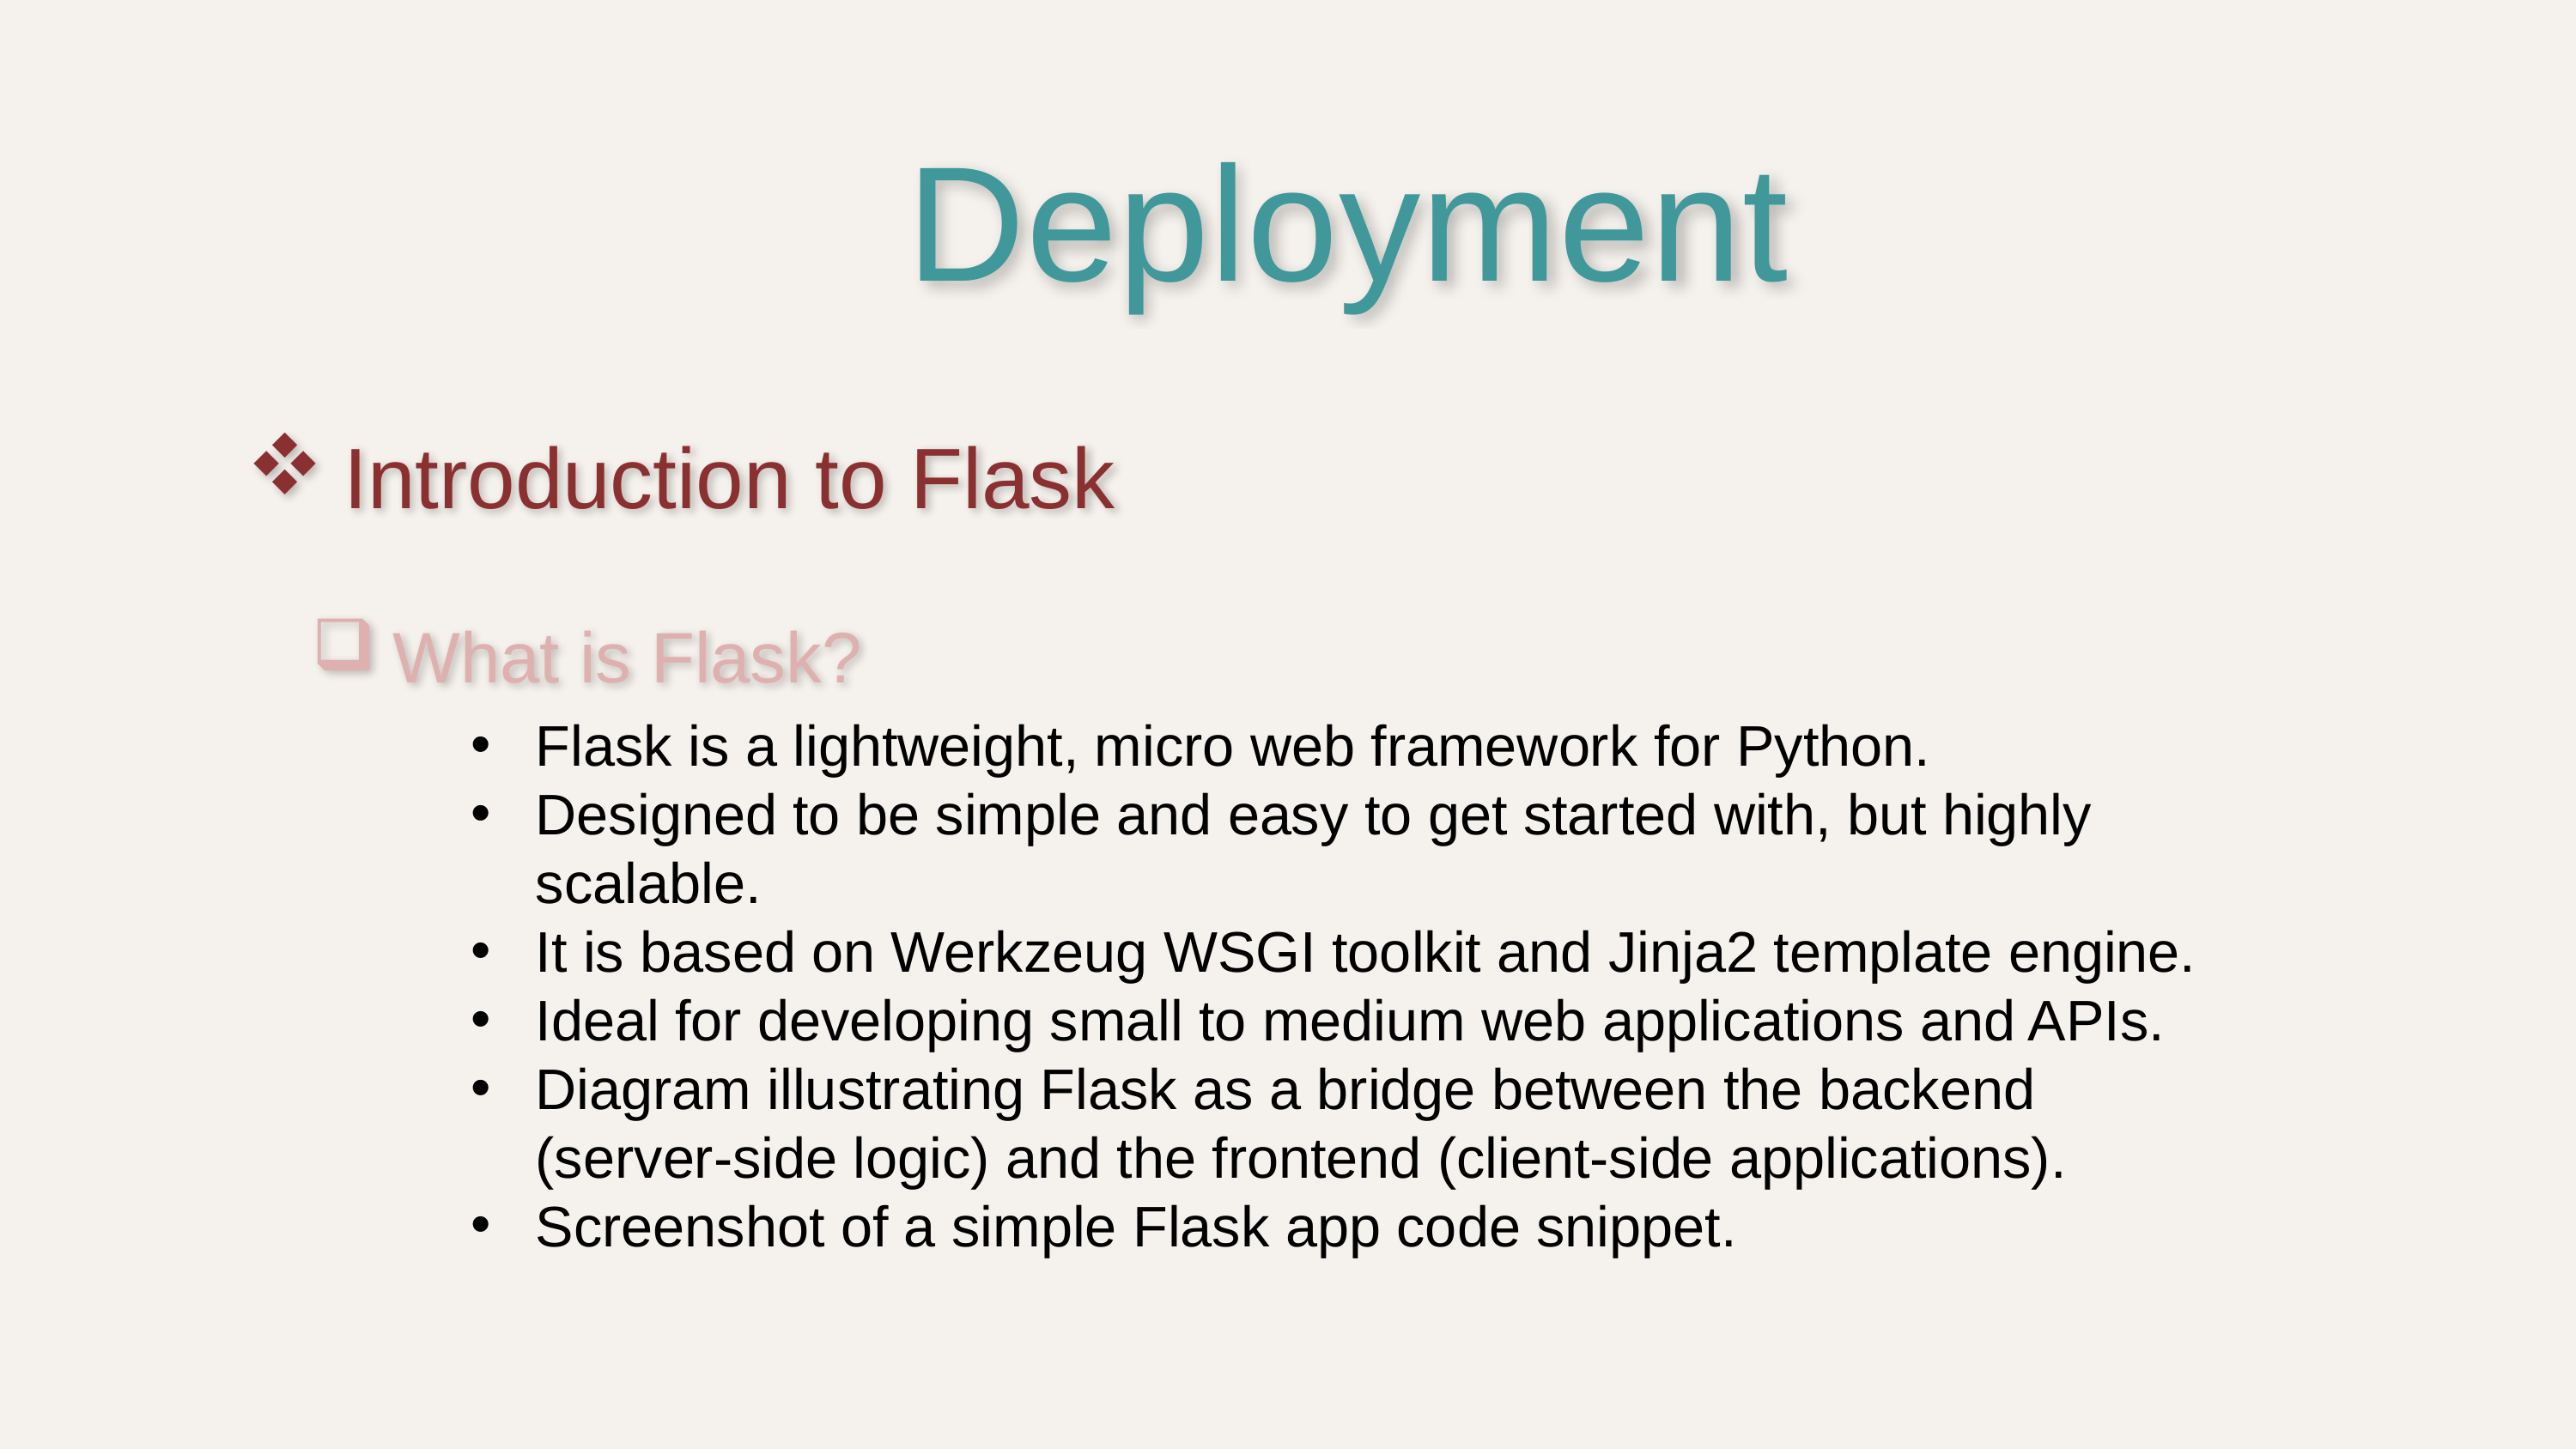

Deployment
Introduction to Flask
What is Flask?
Flask is a lightweight, micro web framework for Python.
Designed to be simple and easy to get started with, but highly scalable.
It is based on Werkzeug WSGI toolkit and Jinja2 template engine.
Ideal for developing small to medium web applications and APIs.
Diagram illustrating Flask as a bridge between the backend (server-side logic) and the frontend (client-side applications).
Screenshot of a simple Flask app code snippet.